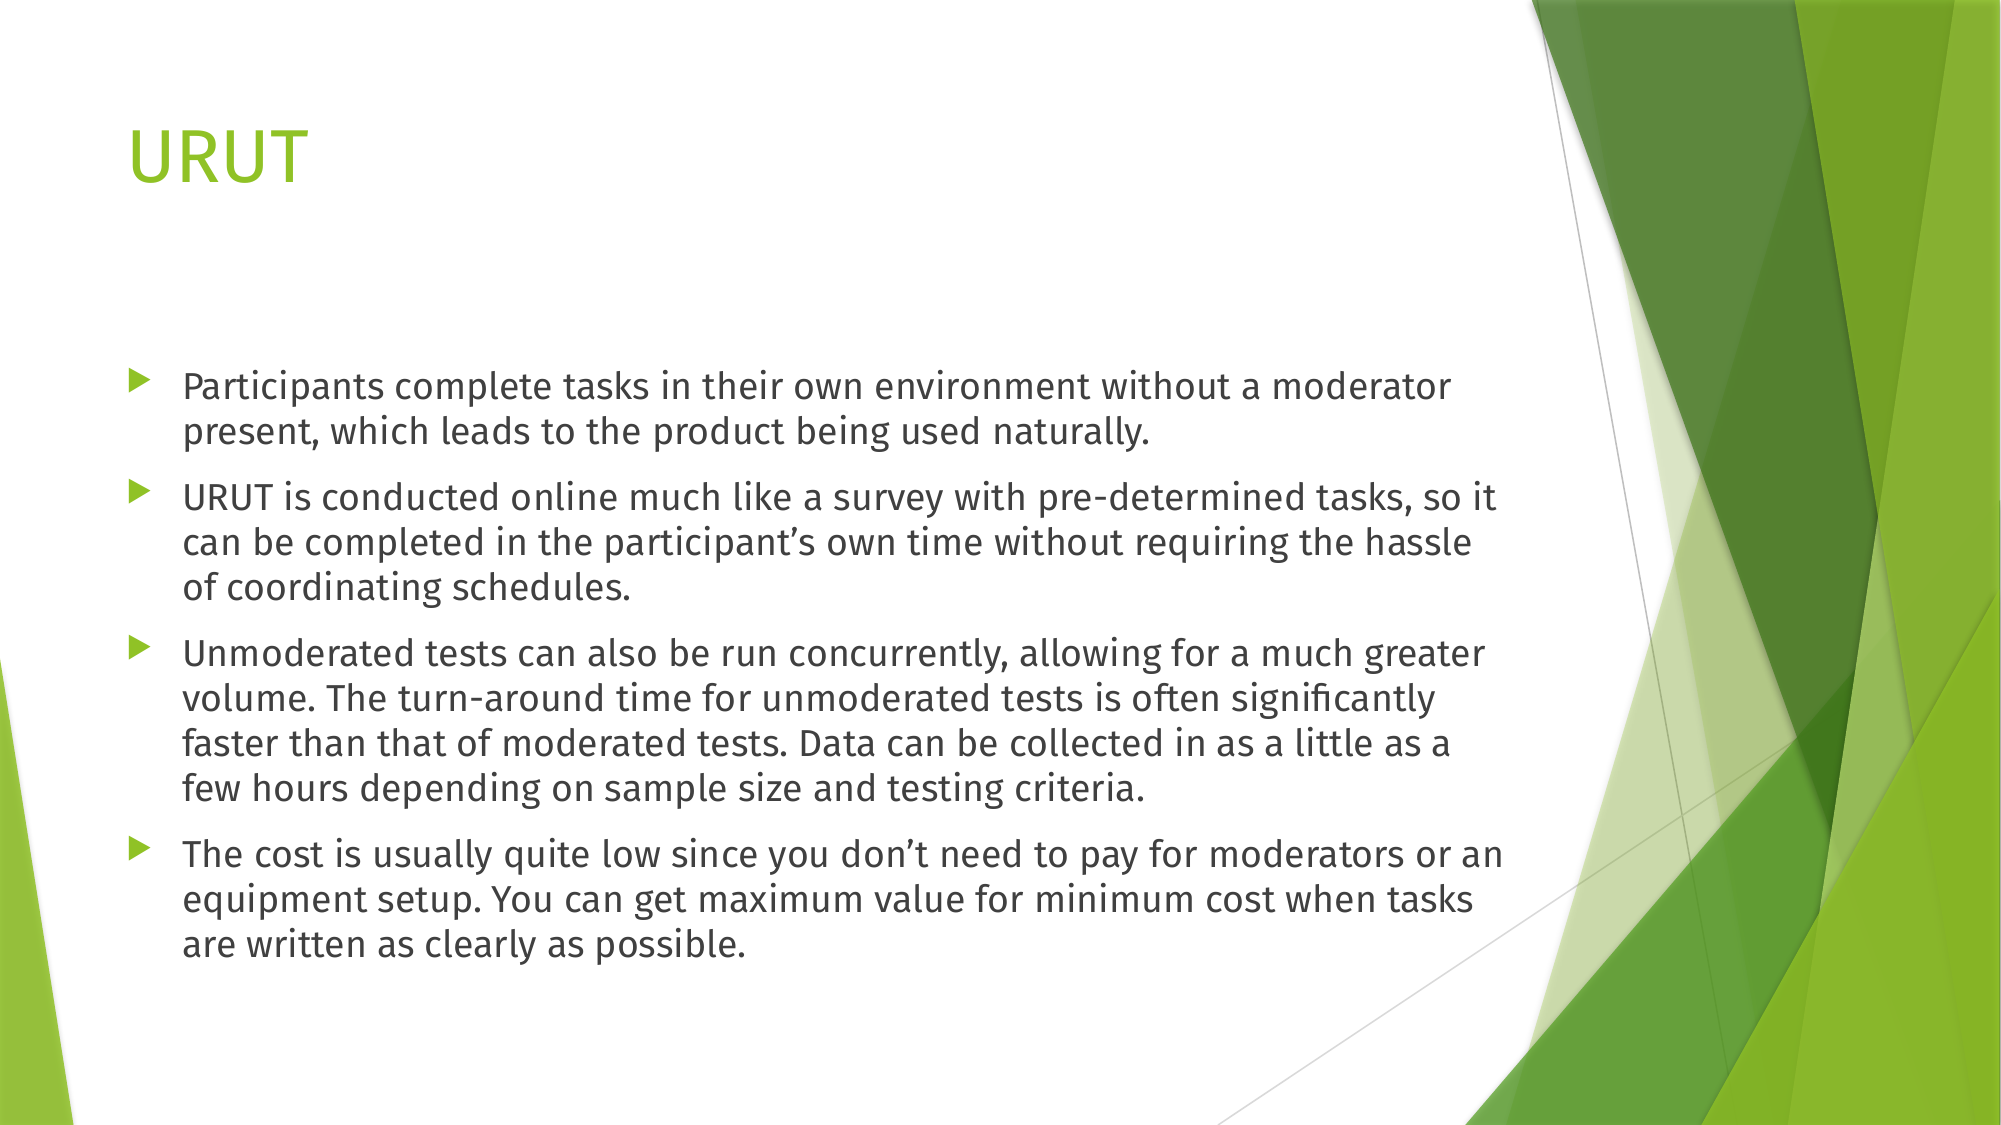

# URUT
Participants complete tasks in their own environment without a moderator present, which leads to the product being used naturally.
URUT is conducted online much like a survey with pre-determined tasks, so it can be completed in the participant’s own time without requiring the hassle of coordinating schedules.
Unmoderated tests can also be run concurrently, allowing for a much greater volume. The turn-around time for unmoderated tests is often significantly faster than that of moderated tests. Data can be collected in as a little as a few hours depending on sample size and testing criteria.
The cost is usually quite low since you don’t need to pay for moderators or an equipment setup. You can get maximum value for minimum cost when tasks are written as clearly as possible.